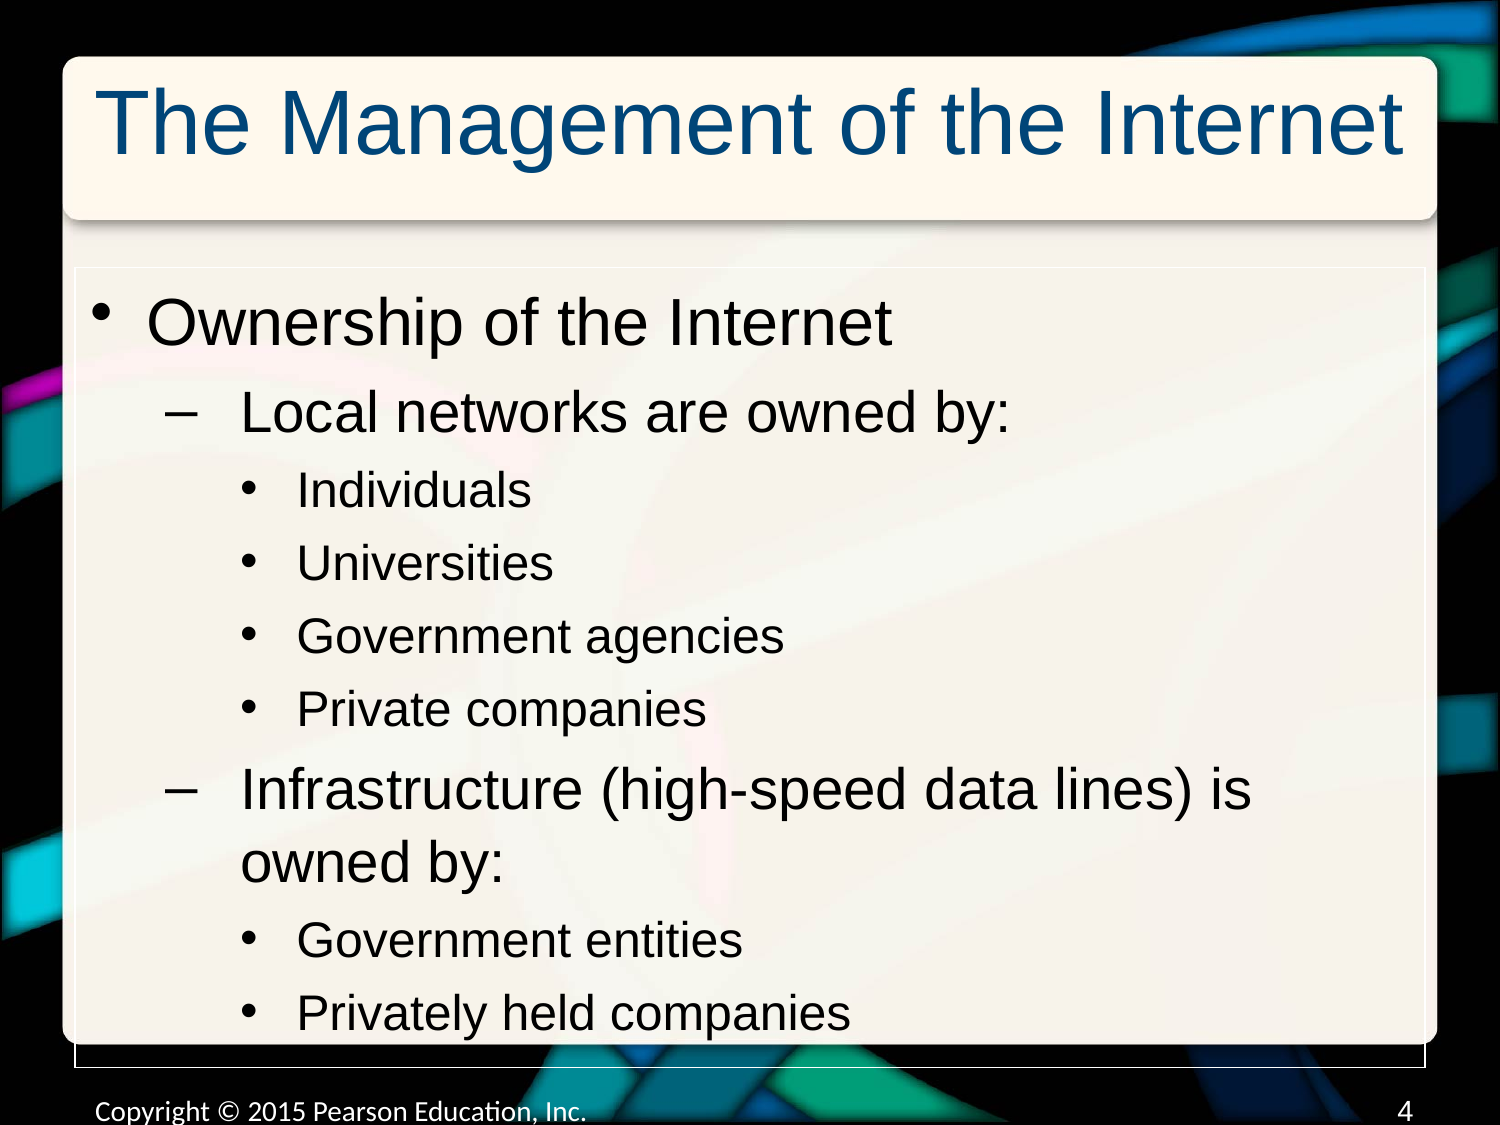

# The Management of the Internet
Ownership of the Internet
Local networks are owned by:
Individuals
Universities
Government agencies
Private companies
Infrastructure (high-speed data lines) is owned by:
Government entities
Privately held companies
Copyright © 2015 Pearson Education, Inc.
4